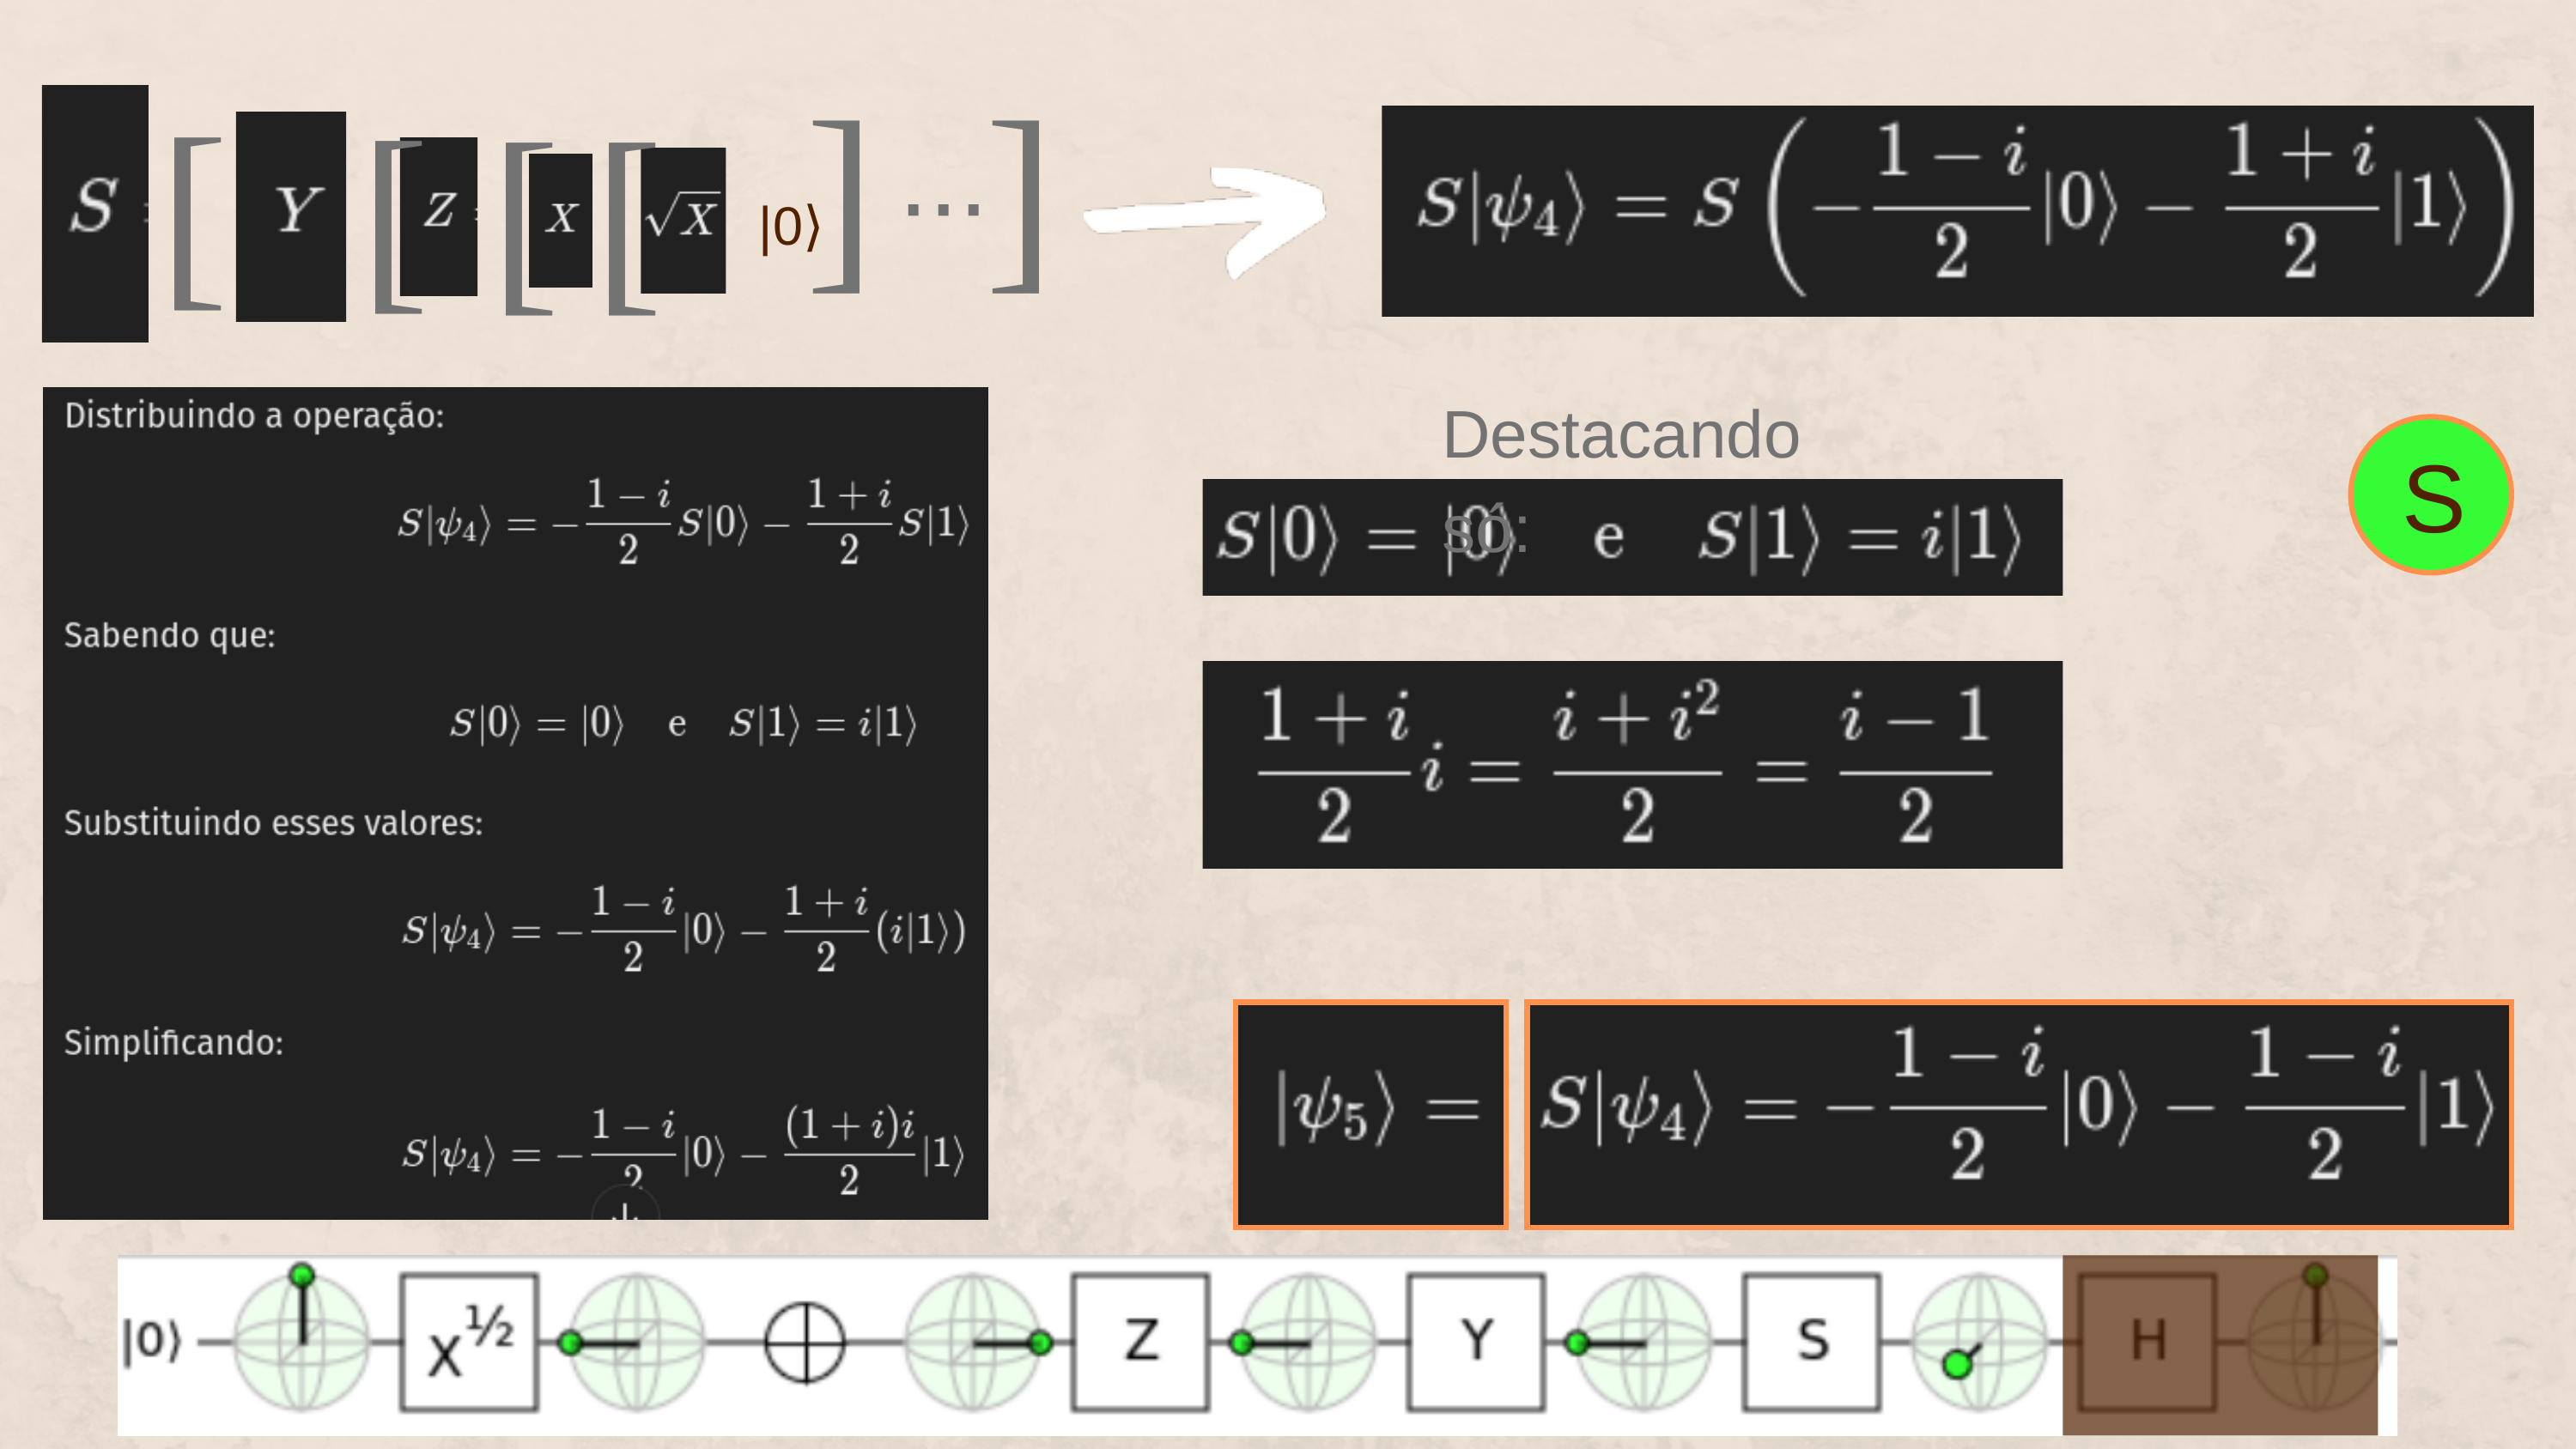

[
[
[
[

[
[

...
|0⟩
Destacando só:

S